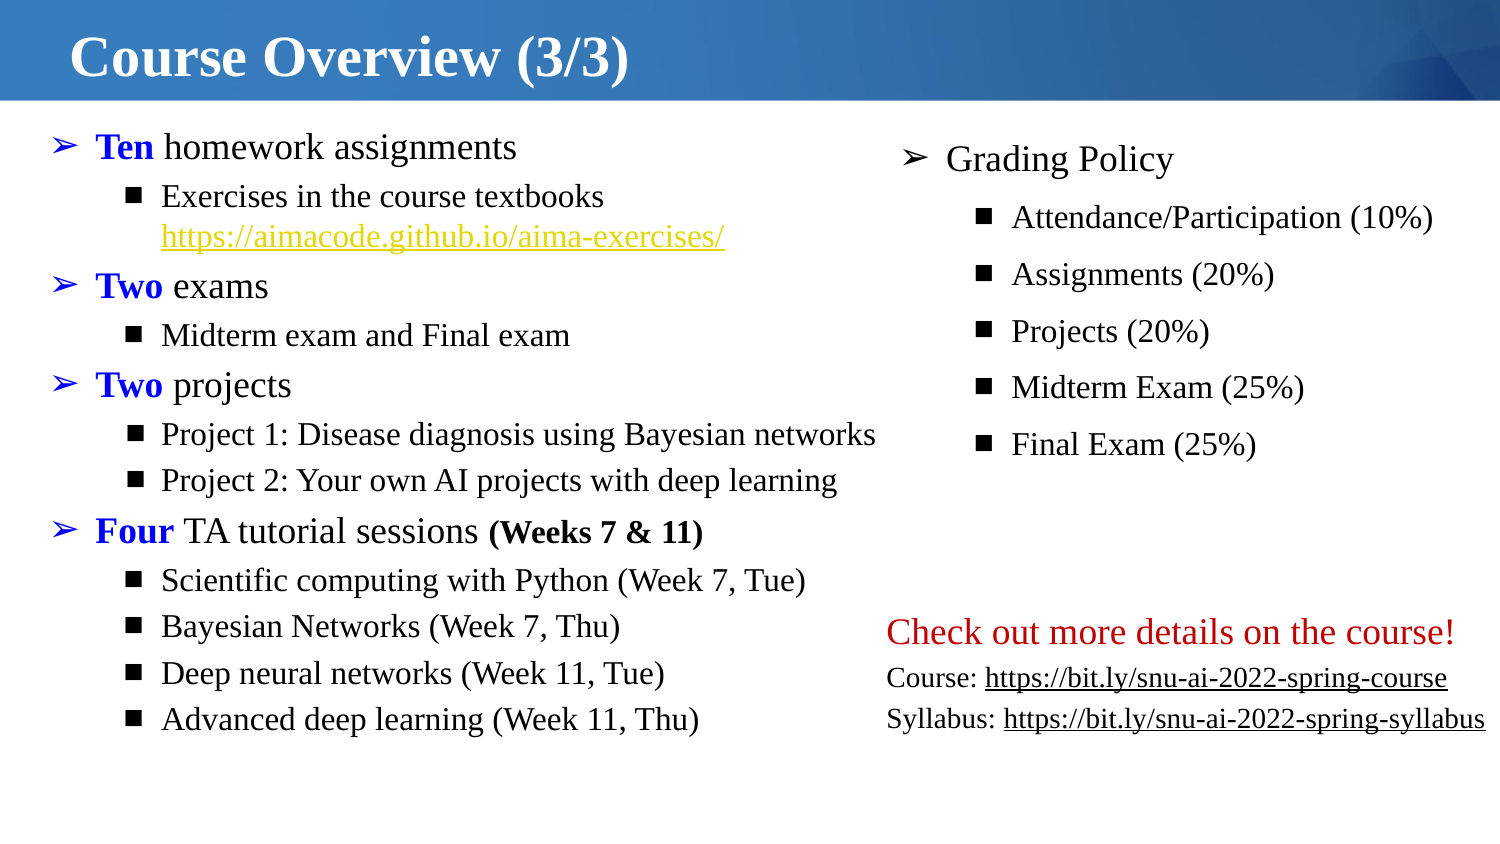

# Course Overview (3/3)
Ten homework assignments
Exercises in the course textbooks
https://aimacode.github.io/aima-exercises/
Two exams
Midterm exam and Final exam
Two projects
Project 1: Disease diagnosis using Bayesian networks
Project 2: Your own AI projects with deep learning
Four TA tutorial sessions (Weeks 7 & 11)
Scientific computing with Python (Week 7, Tue)
Bayesian Networks (Week 7, Thu)
Deep neural networks (Week 11, Tue)
Advanced deep learning (Week 11, Thu)
Grading Policy
Attendance/Participation (10%)
Assignments (20%)
Projects (20%)
Midterm Exam (25%)
Final Exam (25%)
Check out more details on the course!
Course: https://bit.ly/snu-ai-2022-spring-course
Syllabus: https://bit.ly/snu-ai-2022-spring-syllabus